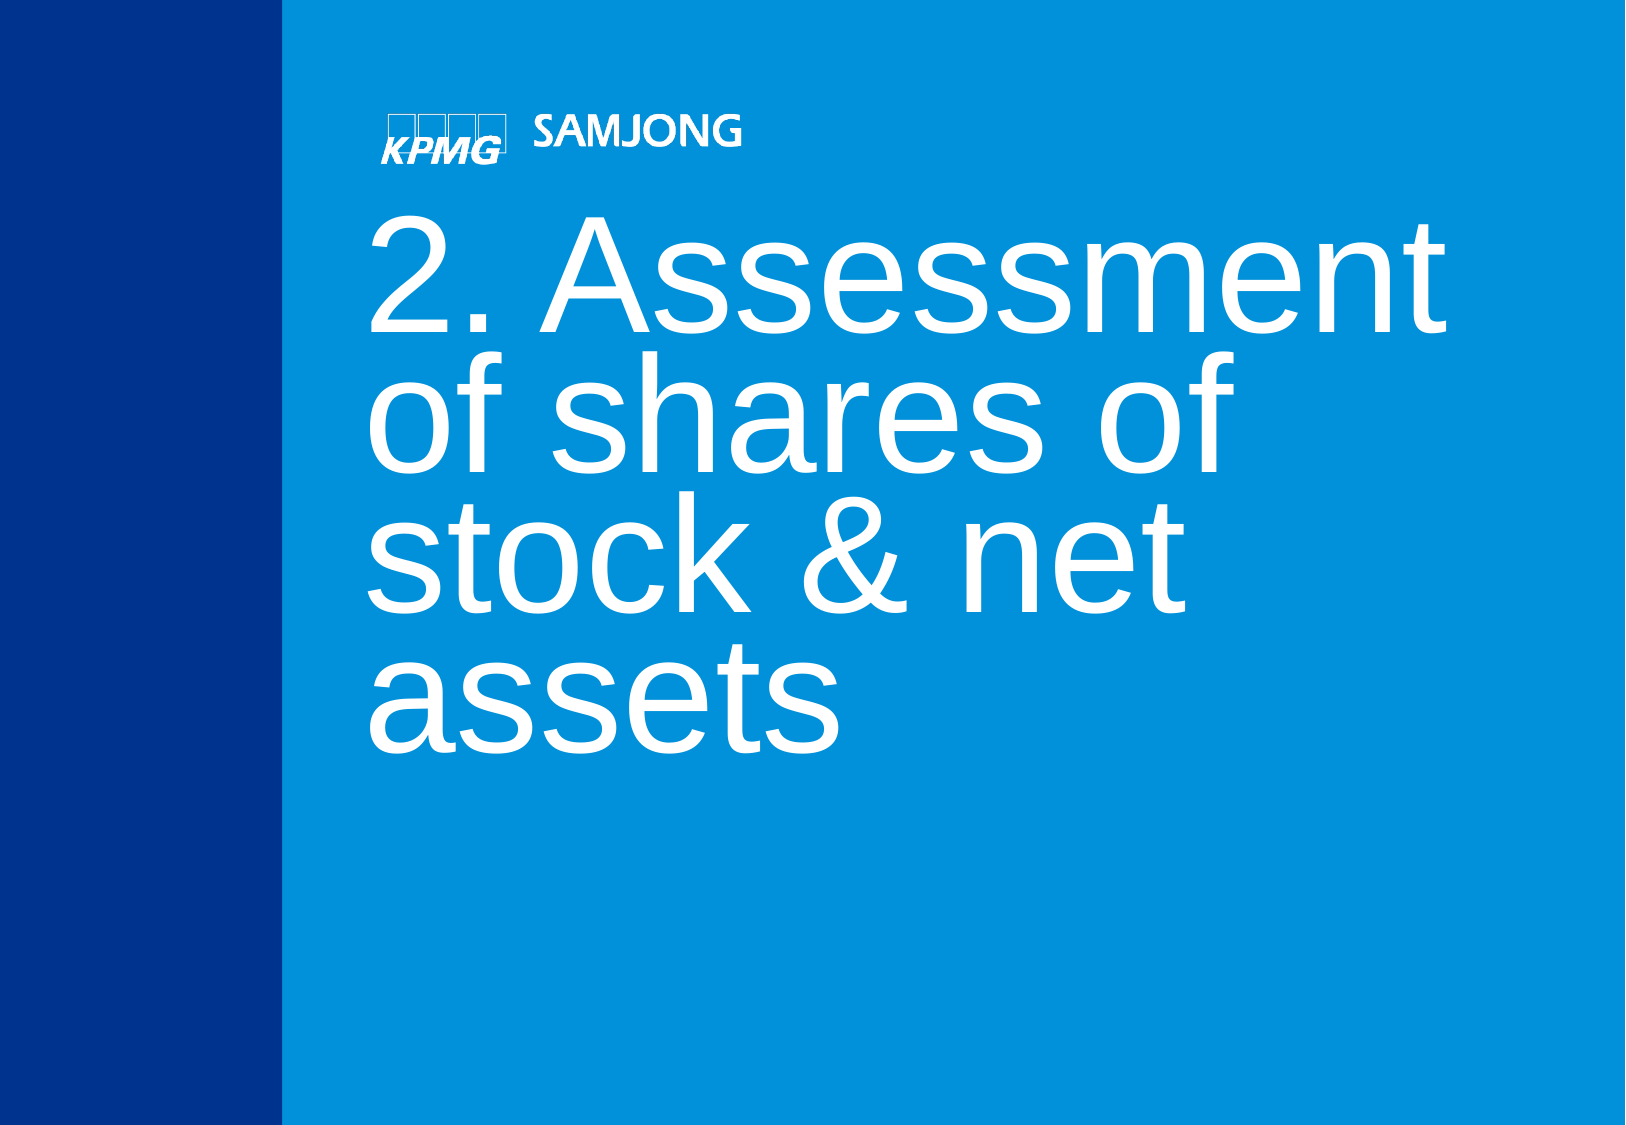

# 2. Assessment of shares of stock & net assets